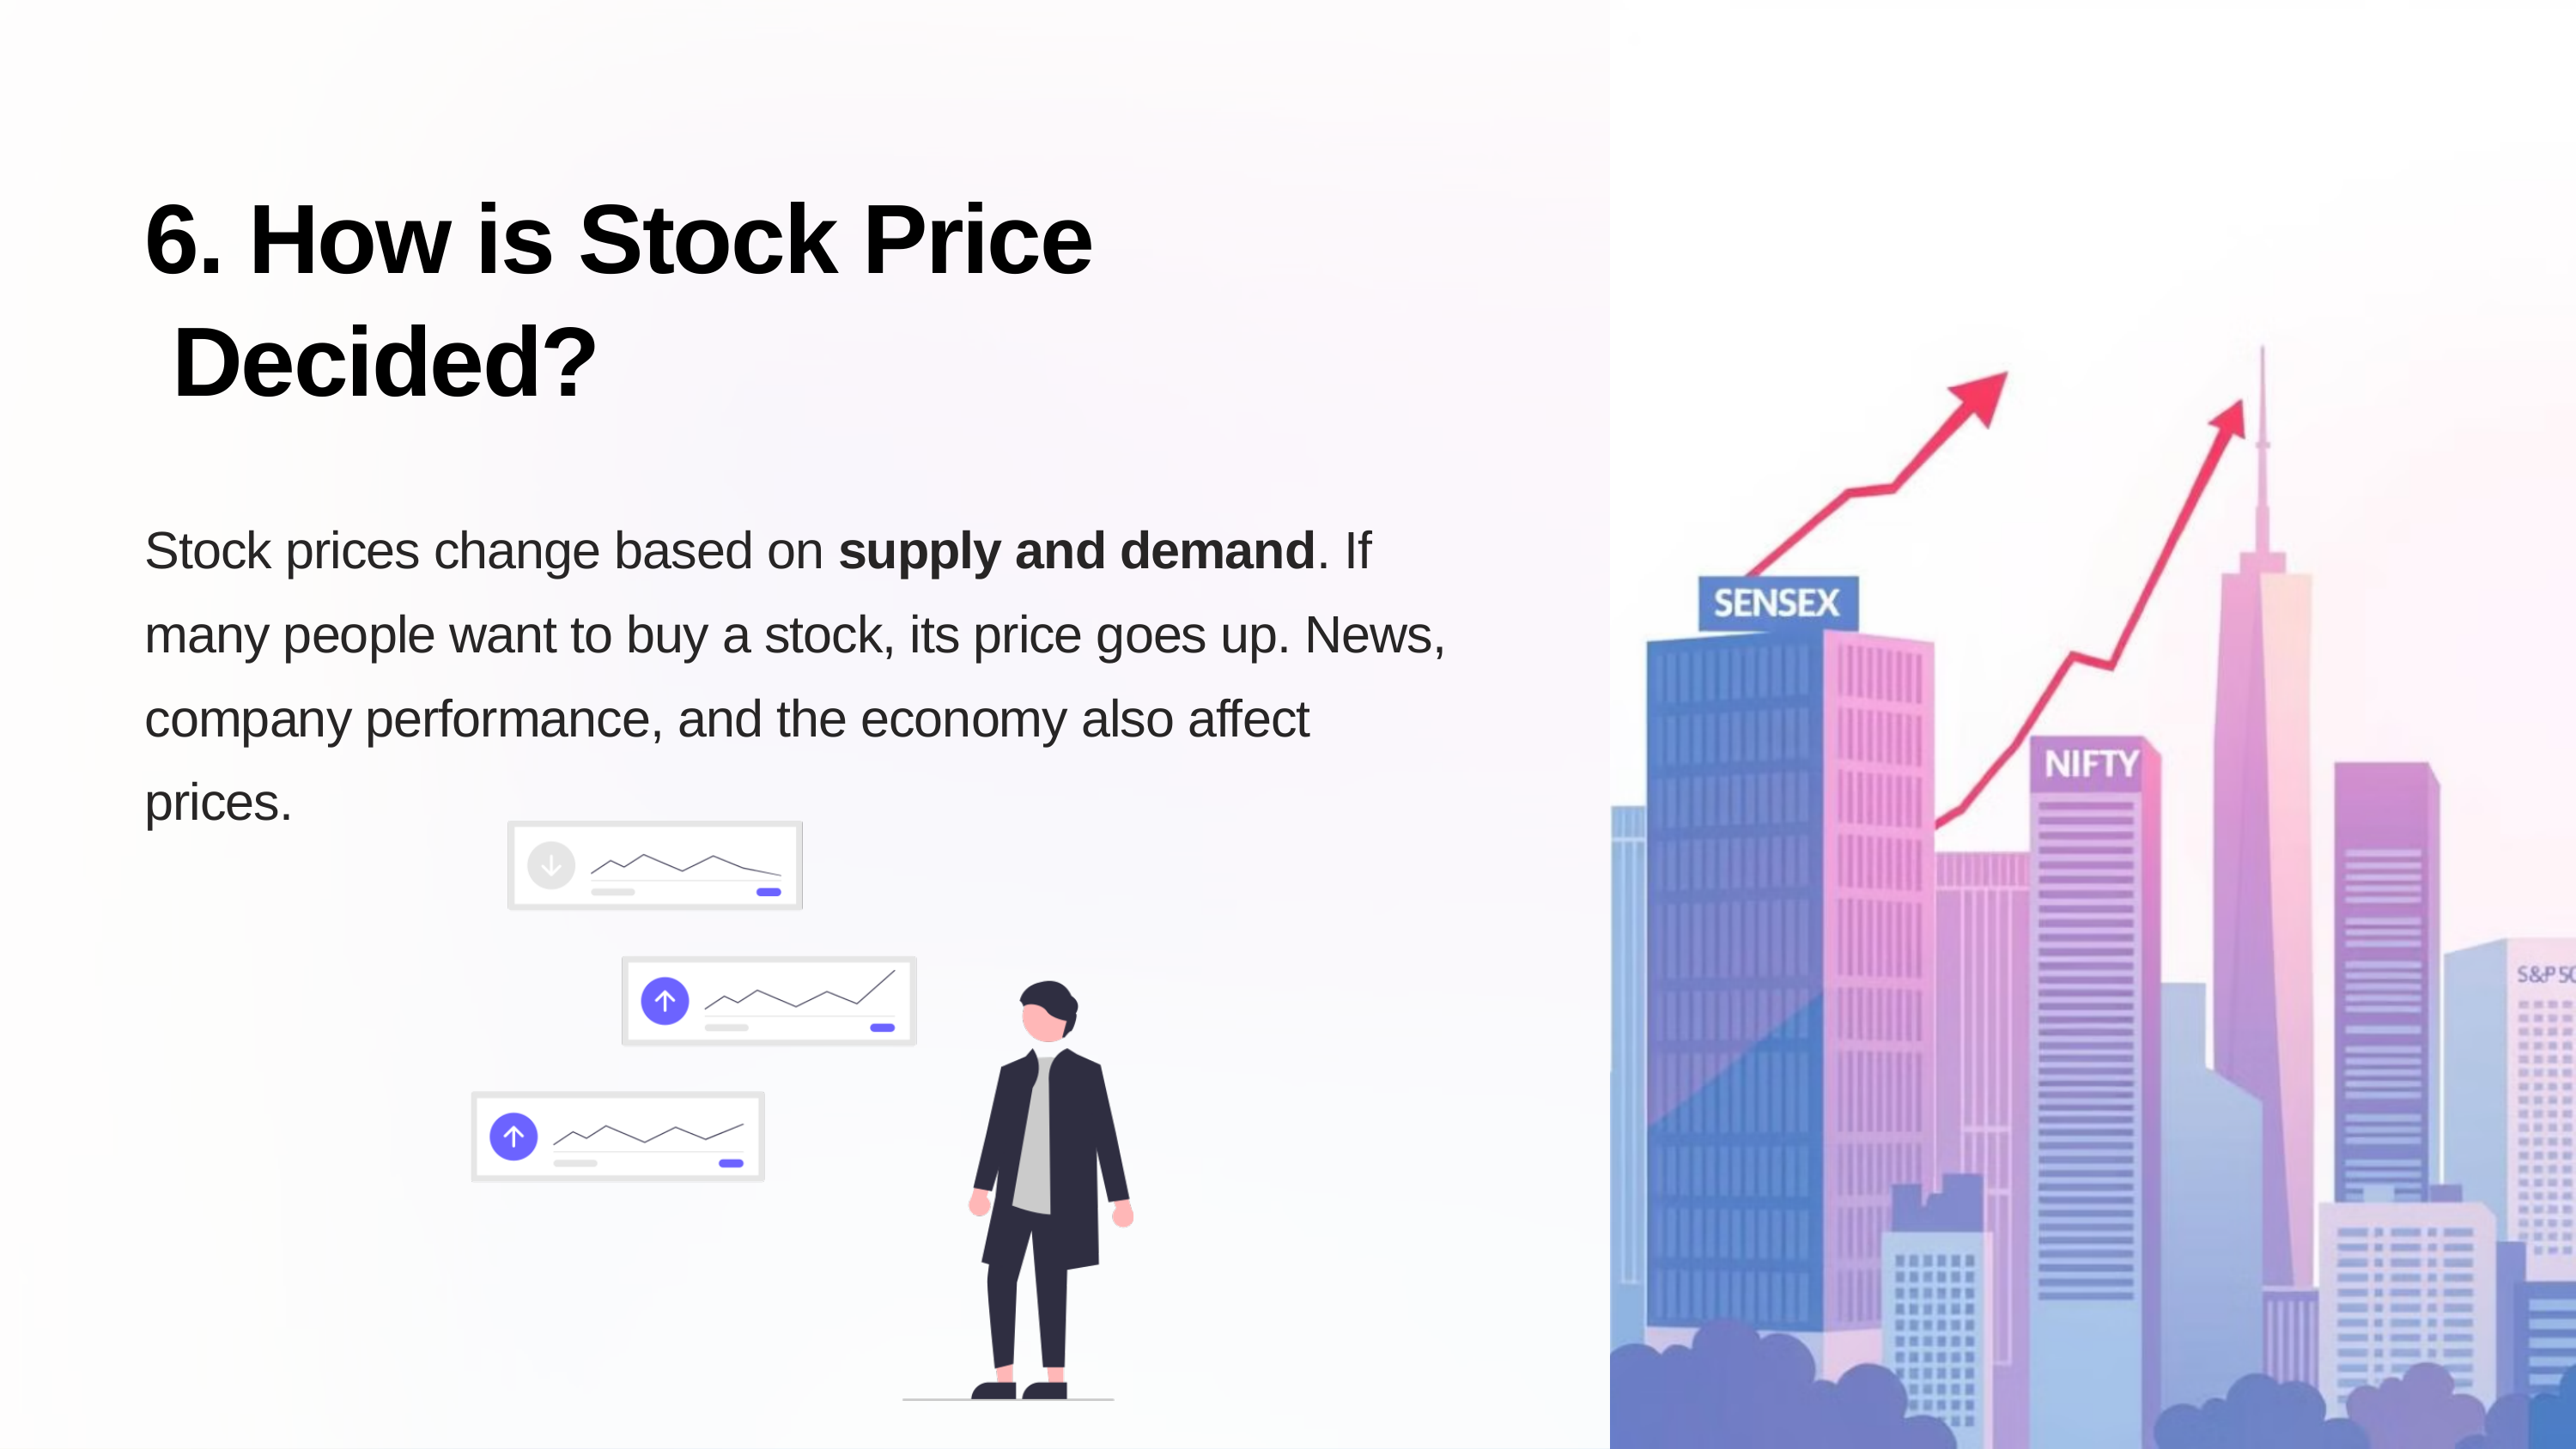

6. How is Stock Price
 Decided?

Stock prices change based on supply and demand. If many people want to buy a stock, its price goes up. News, company performance, and the economy also affect prices.